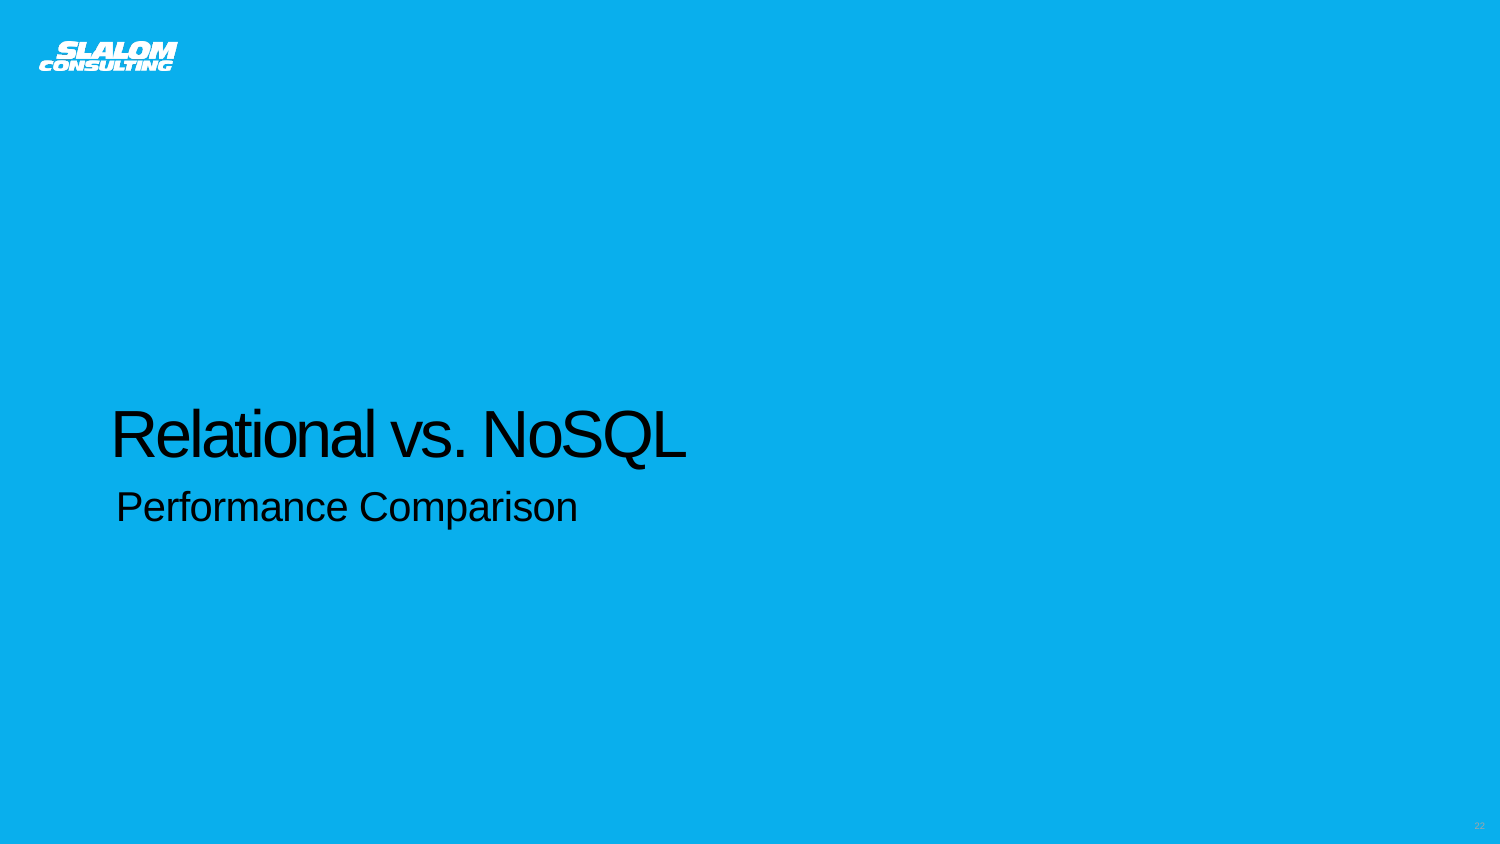

# Relational vs. NoSQL
Performance Comparison
22